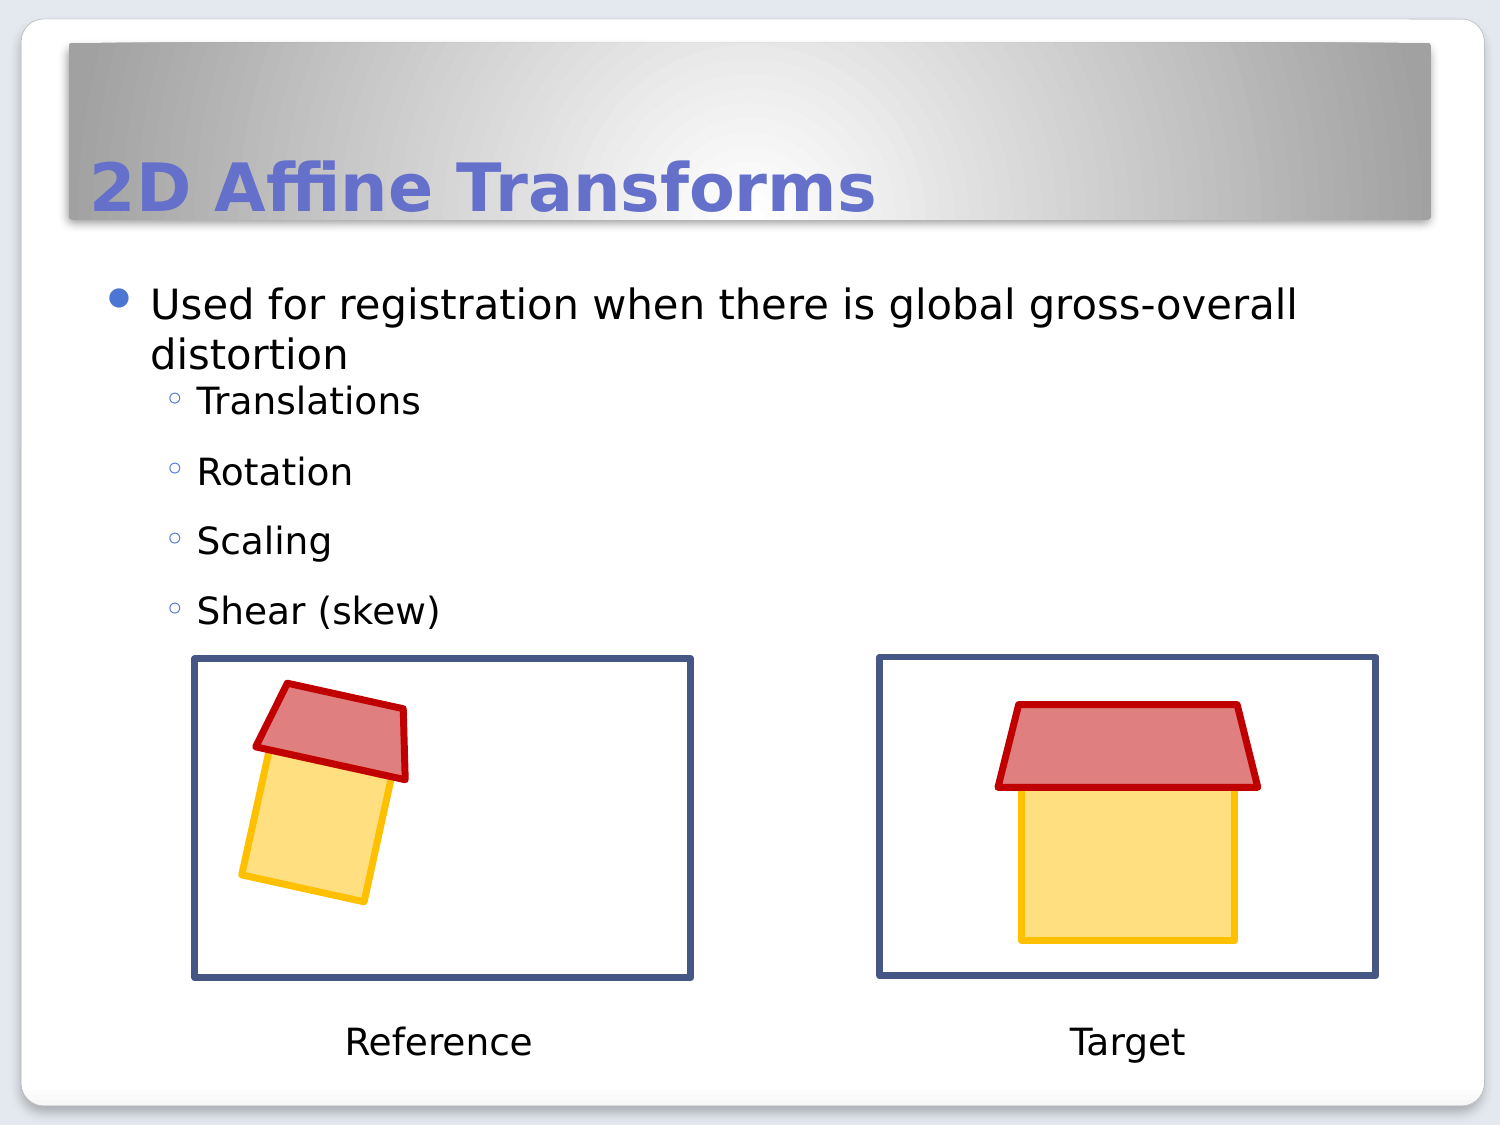

# 2D Affine Transforms
Used for registration when there is global gross-overall distortion
Translations
Rotation
Scaling
Shear (skew)

Reference
Target